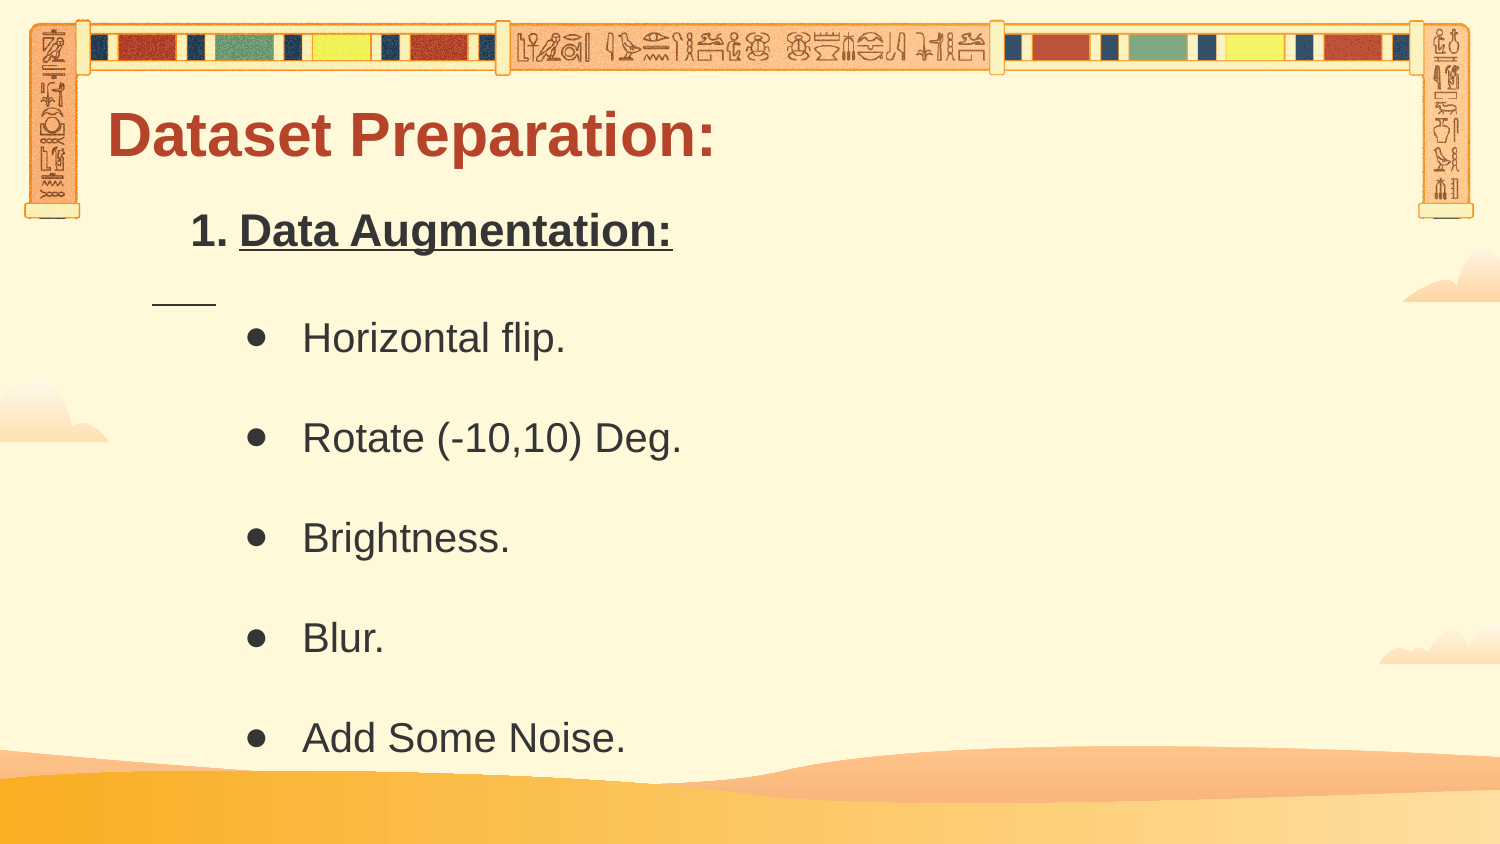

Dataset Preparation:
   1. Data Augmentation:

Horizontal flip.

Rotate (-10,10) Deg.

Brightness.

Blur.

Add Some Noise.